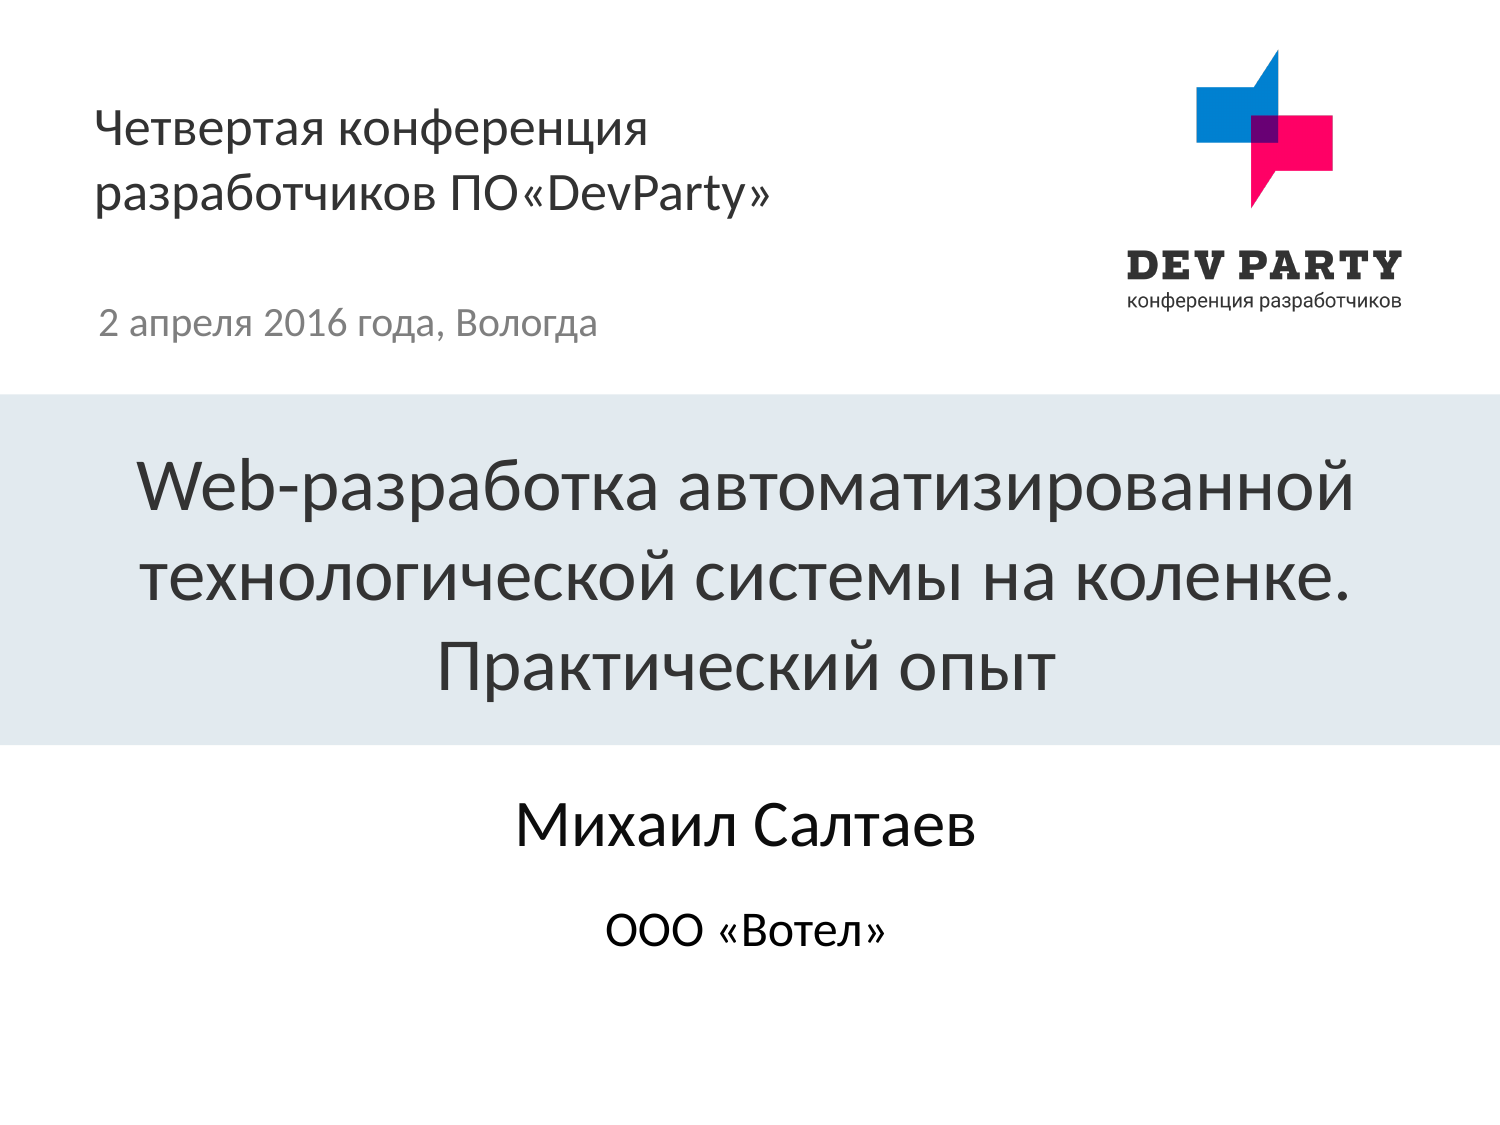

Web-разработка автоматизированной технологической системы на коленке. Практический опыт
Михаил Салтаев
ООО «Вотел»